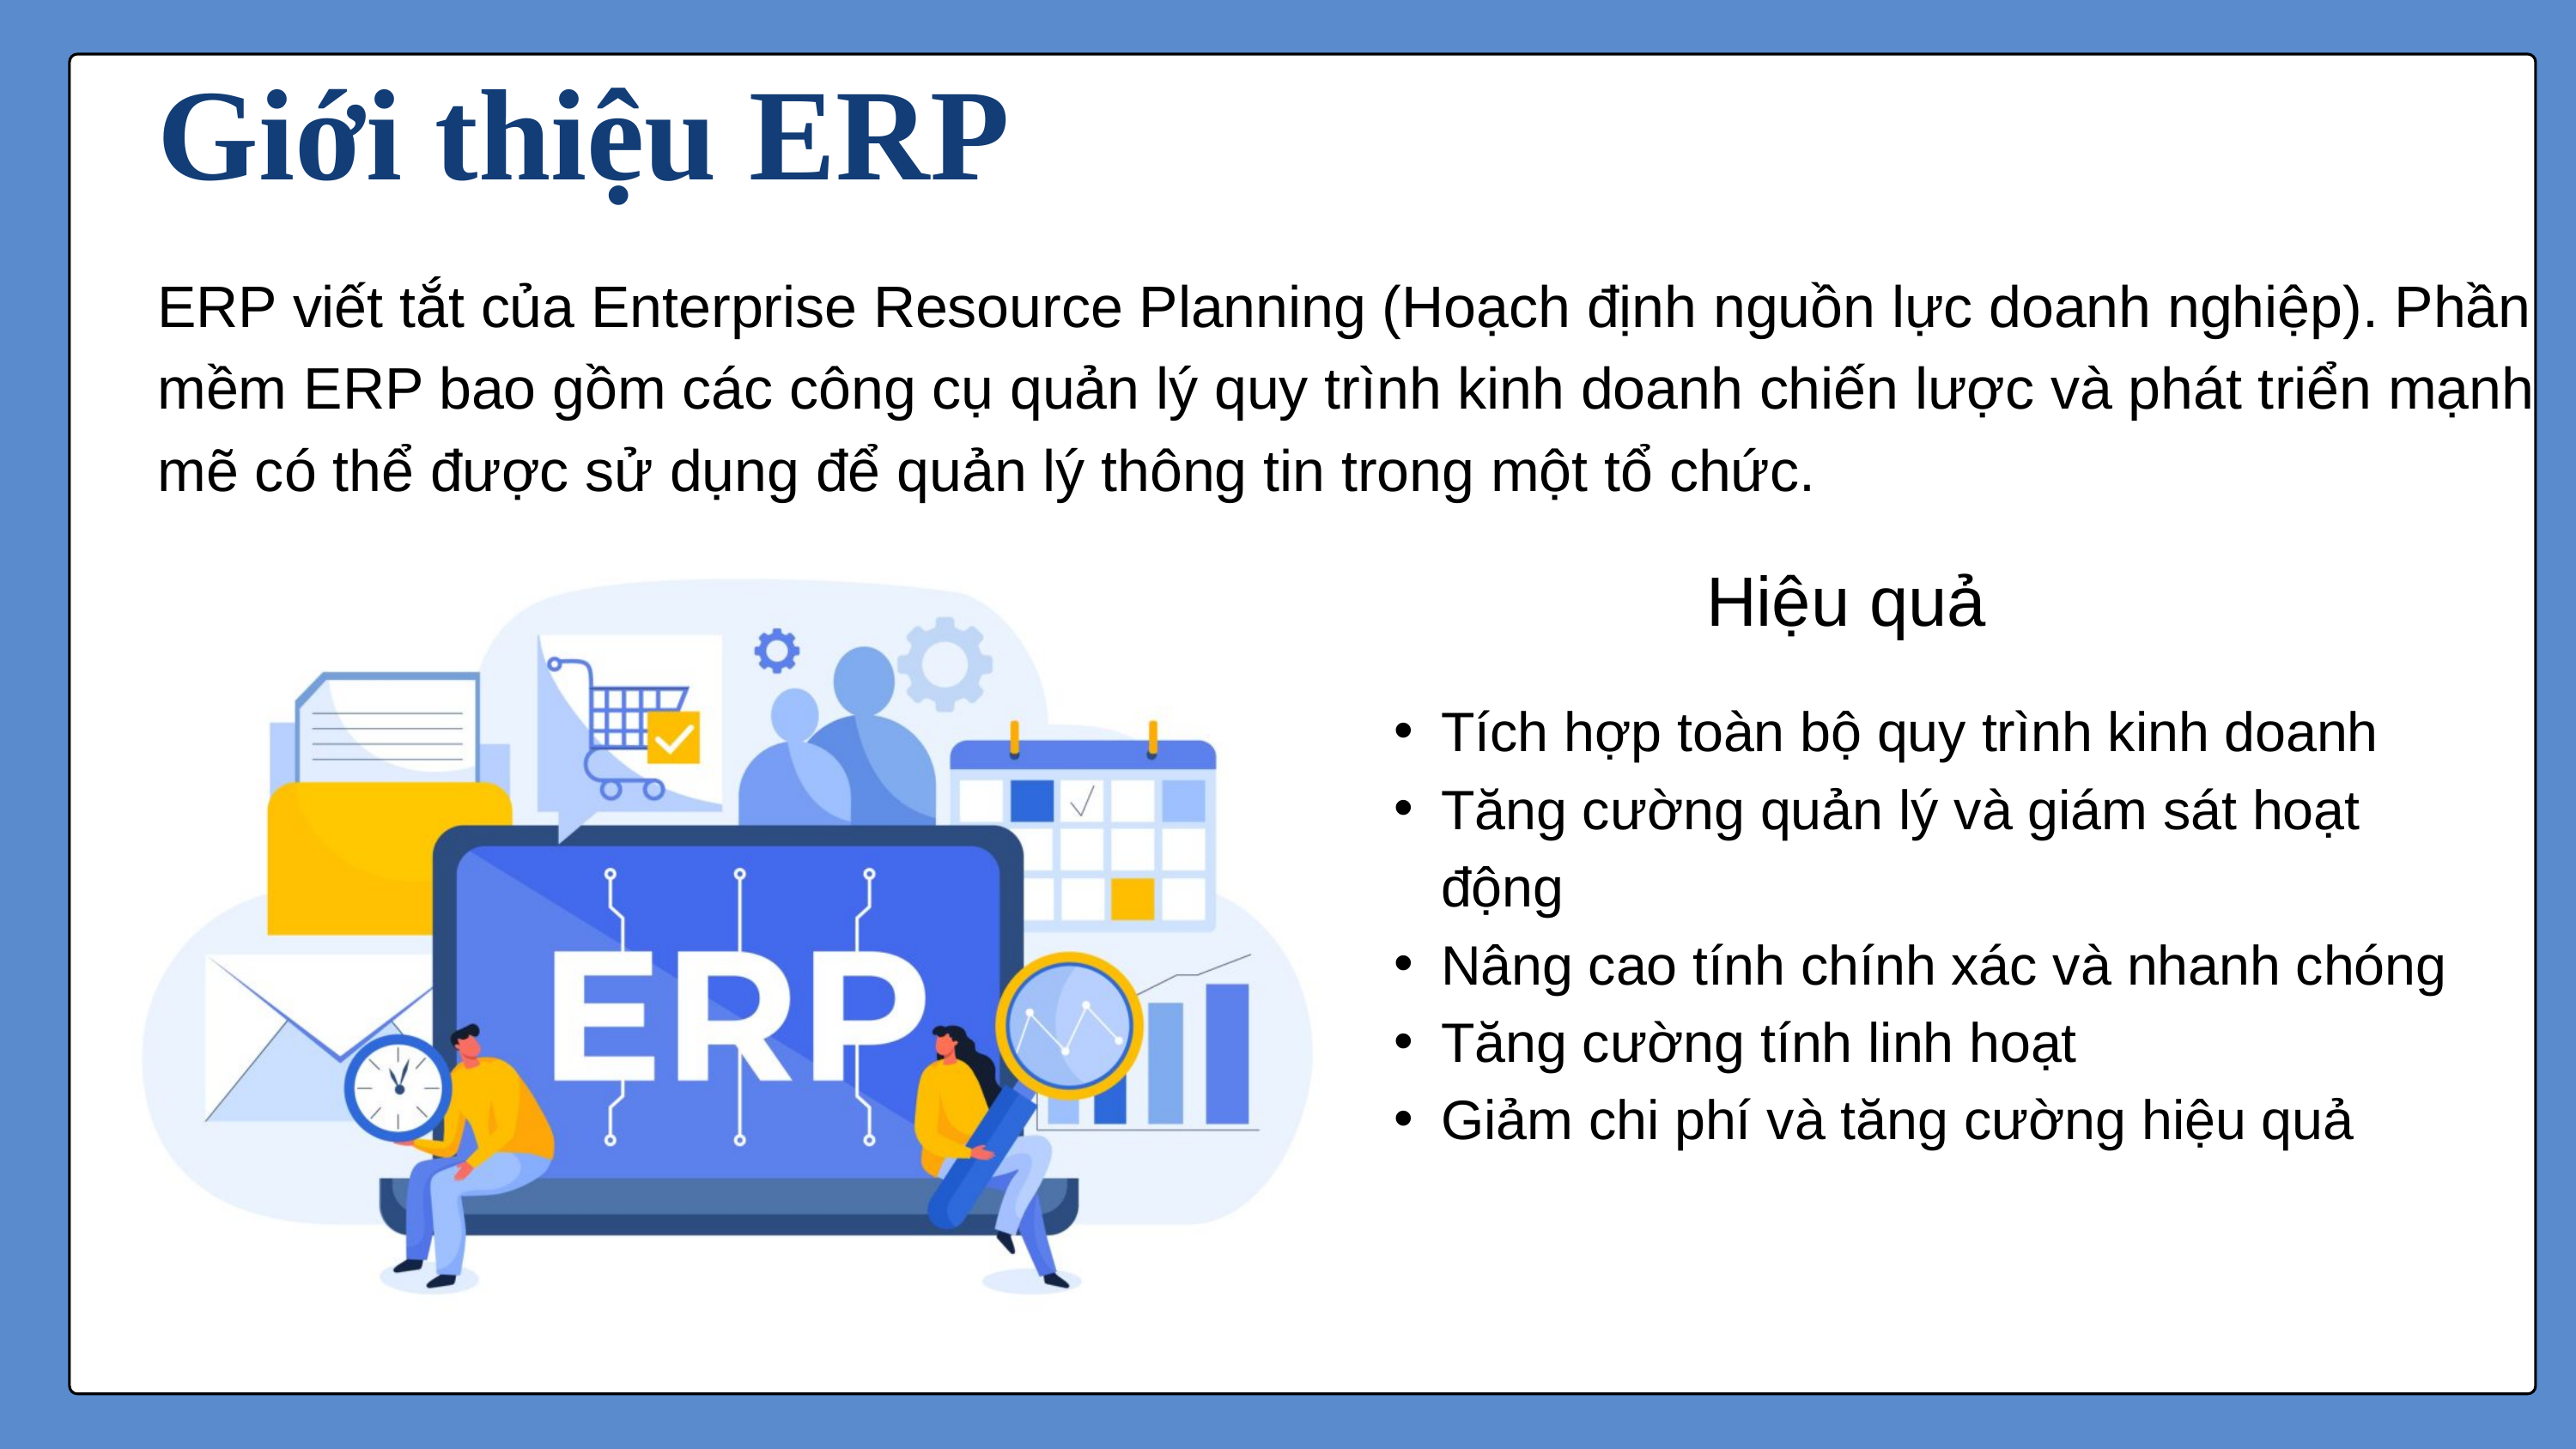

Giới thiệu ERP
ERP viết tắt của Enterprise Resource Planning (Hoạch định nguồn lực doanh nghiệp). Phần mềm ERP bao gồm các công cụ quản lý quy trình kinh doanh chiến lược và phát triển mạnh mẽ có thể được sử dụng để quản lý thông tin trong một tổ chức.

Hiệu quả
Tích hợp toàn bộ quy trình kinh doanh
Tăng cường quản lý và giám sát hoạt động
Nâng cao tính chính xác và nhanh chóng
Tăng cường tính linh hoạt
Giảm chi phí và tăng cường hiệu quả